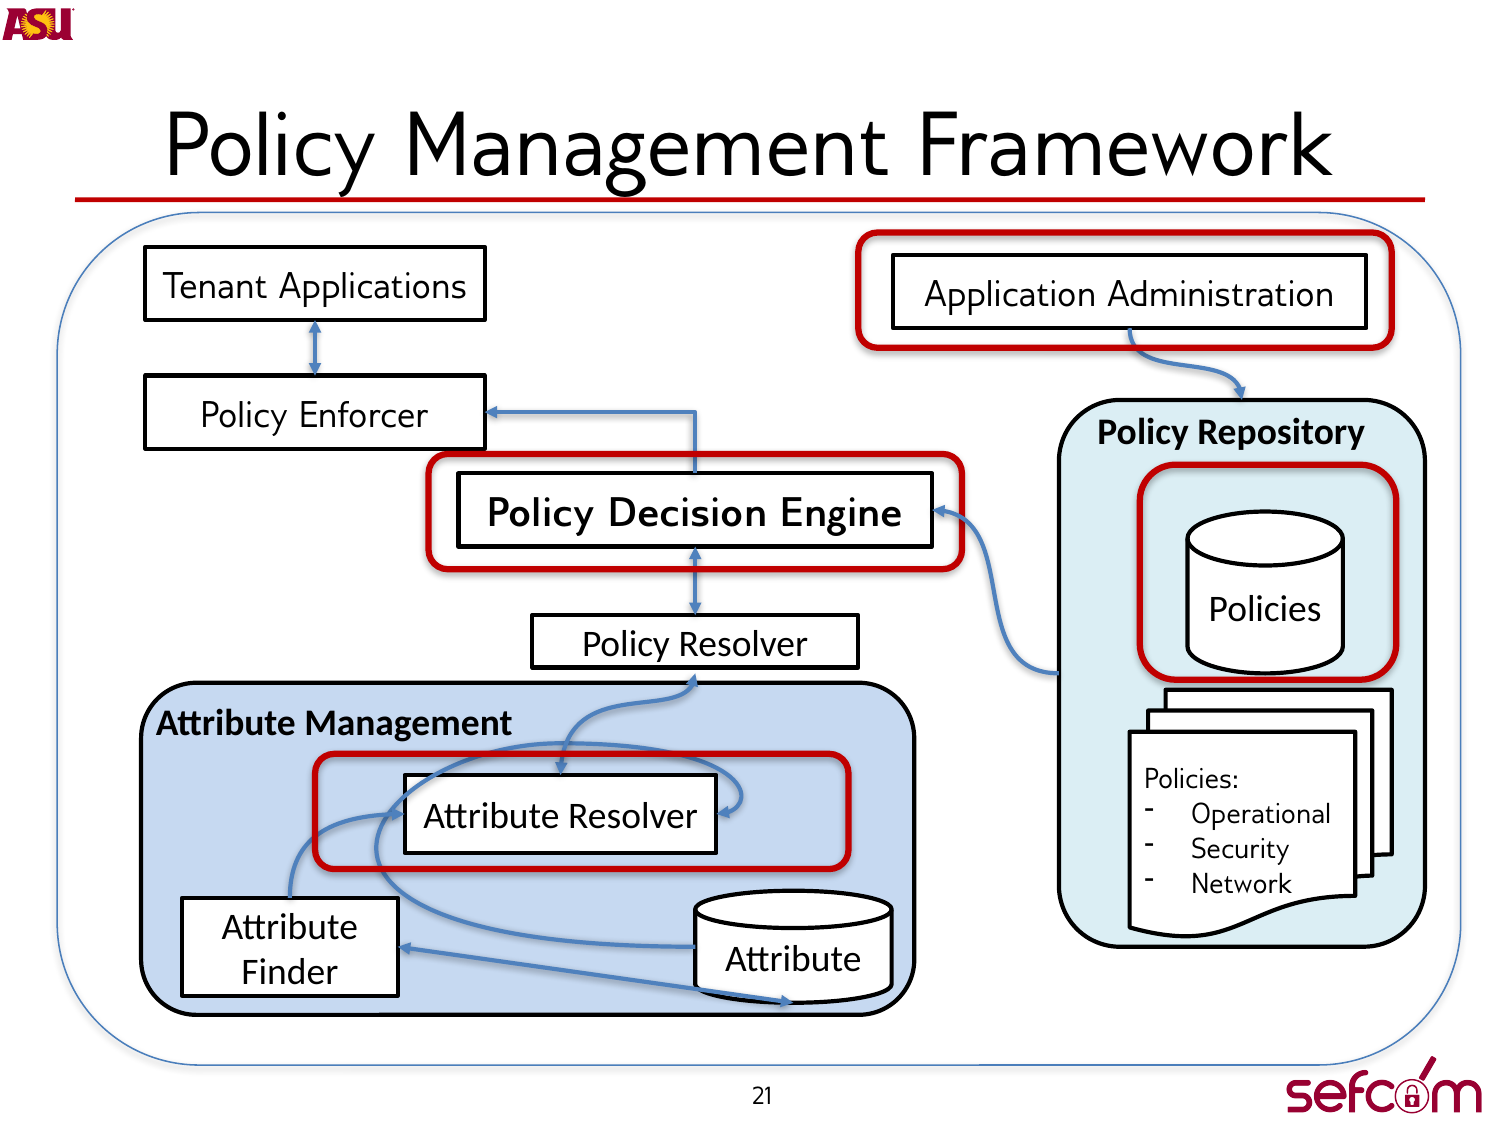

# Policy Management Framework

Tenant Applications
Application Administration
Policy Enforcer
Policy Repository

Policies
Policies:
Operational
Security
Network

Policy Decision Engine
Policy Resolver

Attribute Management
Attribute Resolver
Attribute
Attribute Finder

21